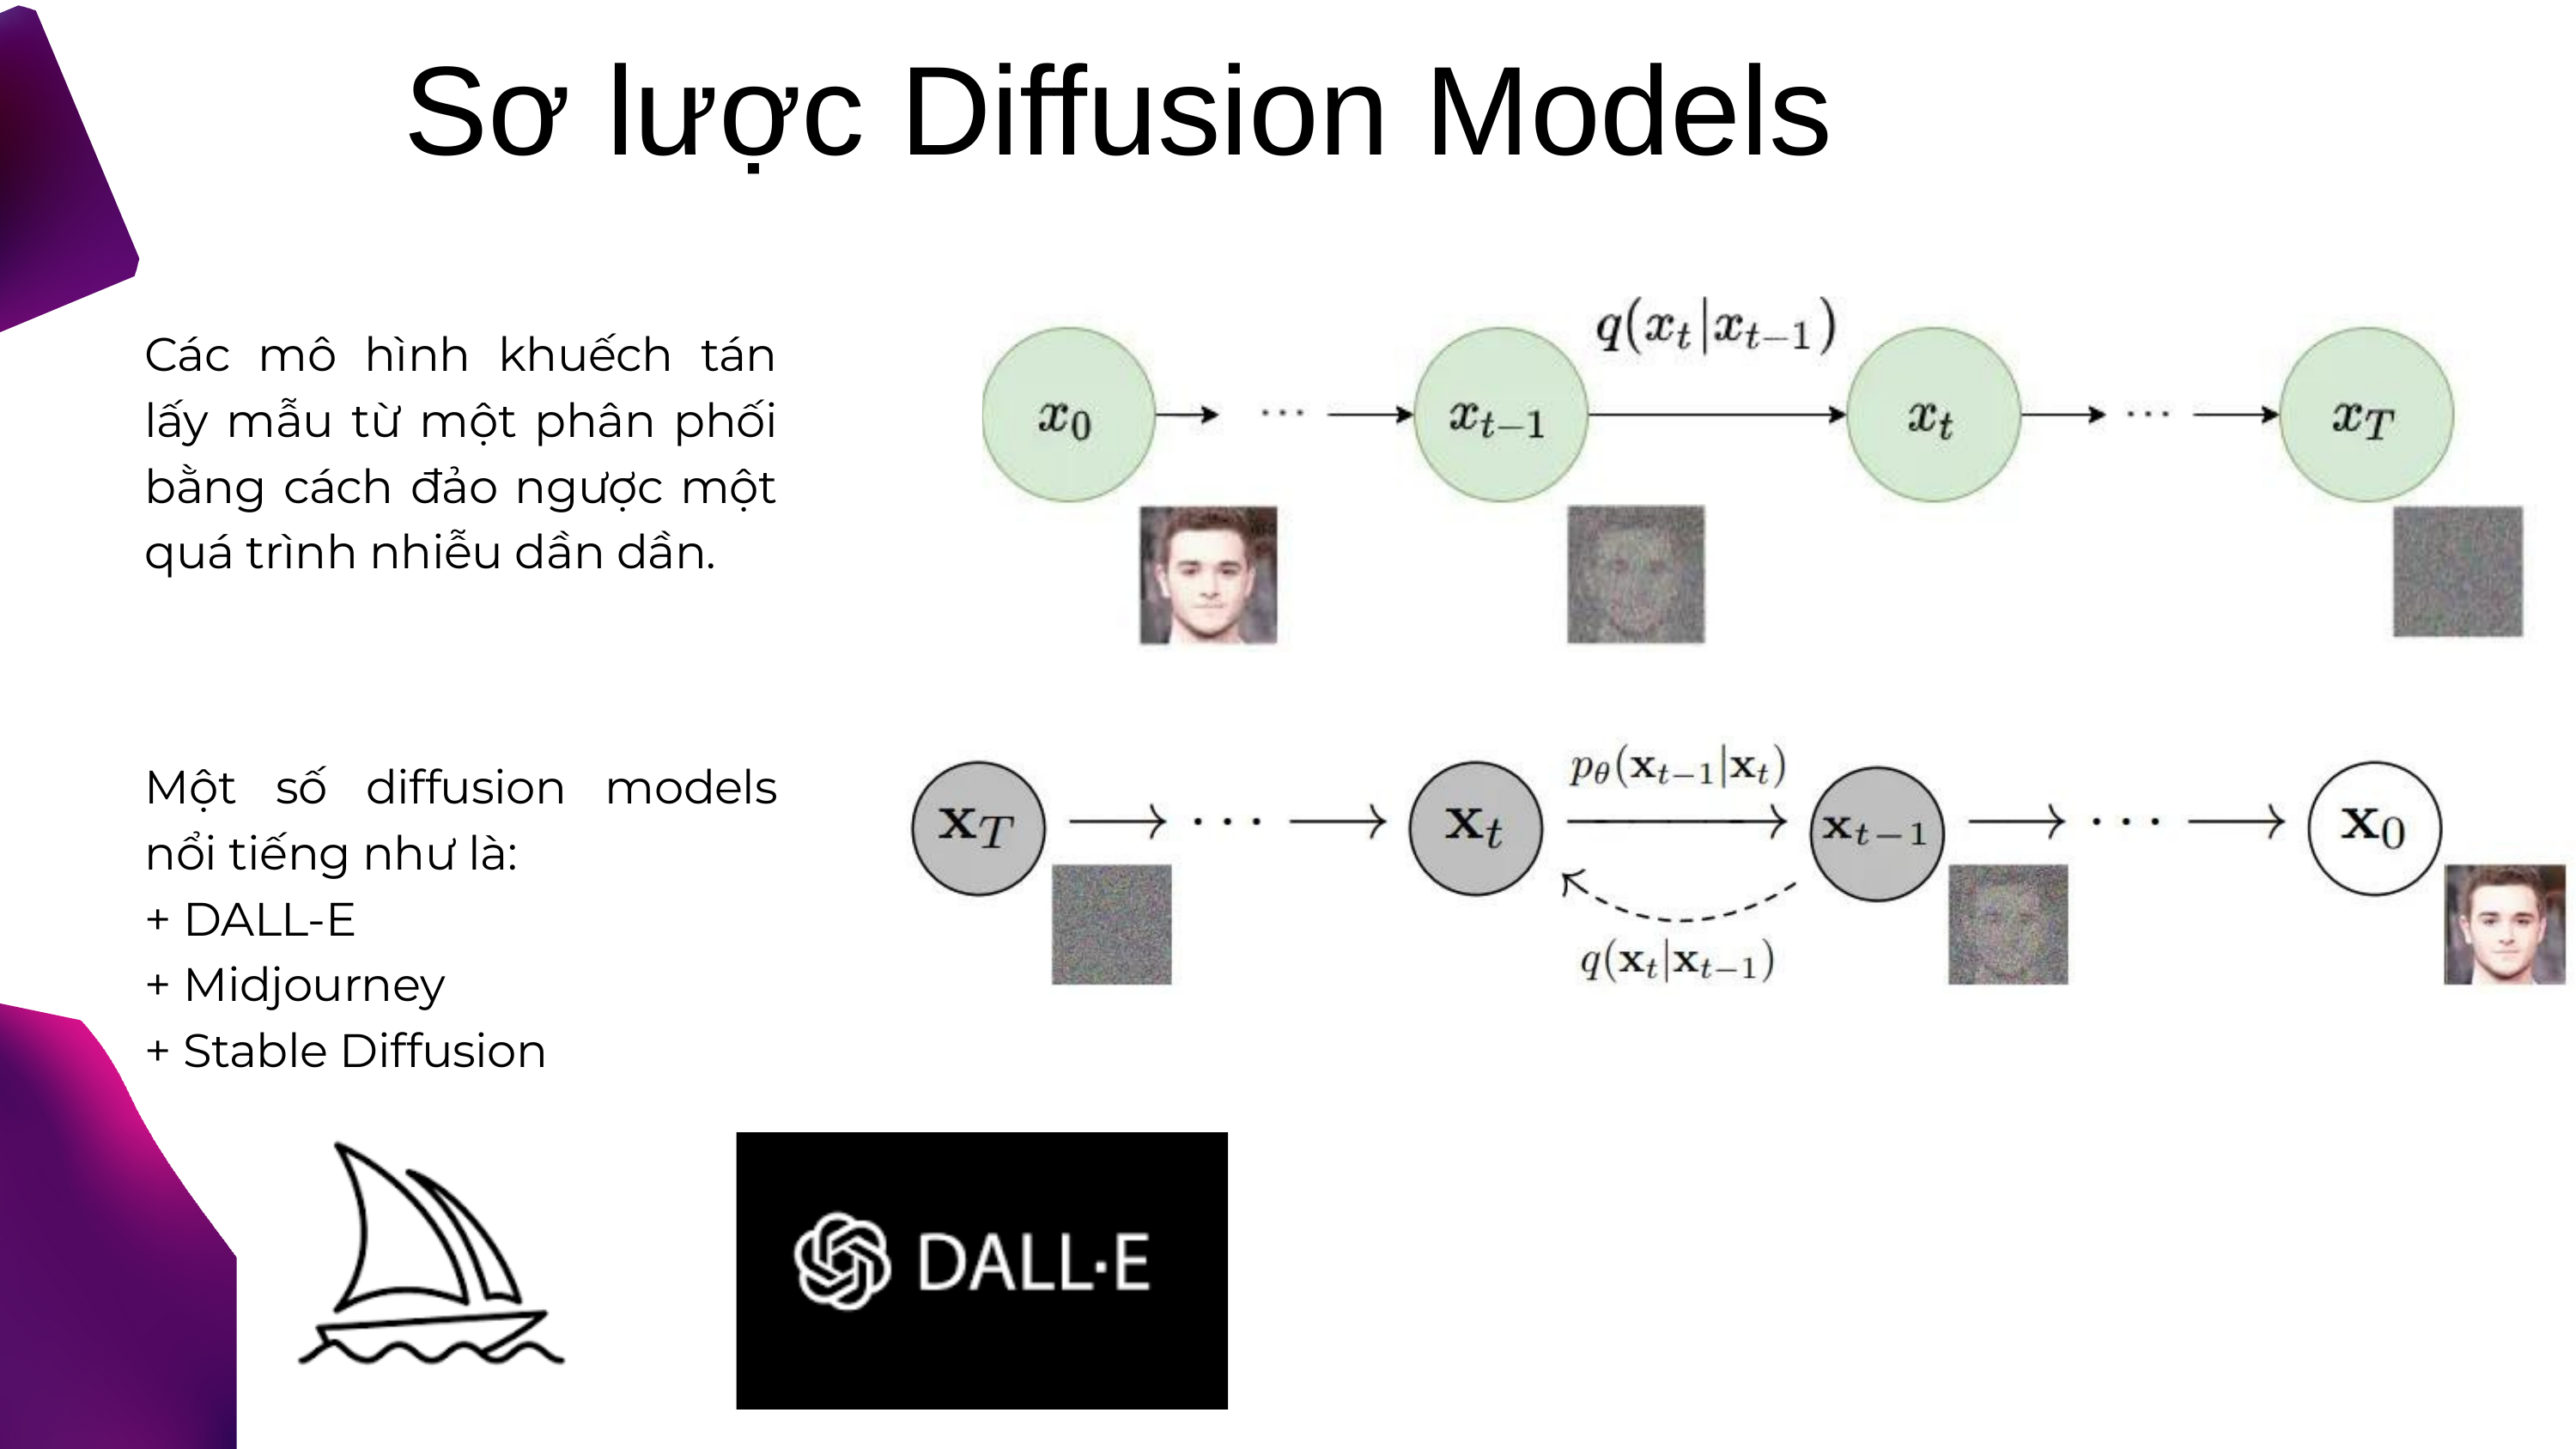

Sơ lược Diffusion Models

Các mô hình khuếch tán lấy mẫu từ một phân phối bằng cách đảo ngược một quá trình nhiễu dần dần.

Một số diffusion models nổi tiếng như là:
+ DALL-E
+ Midjourney
+ Stable Diffusion